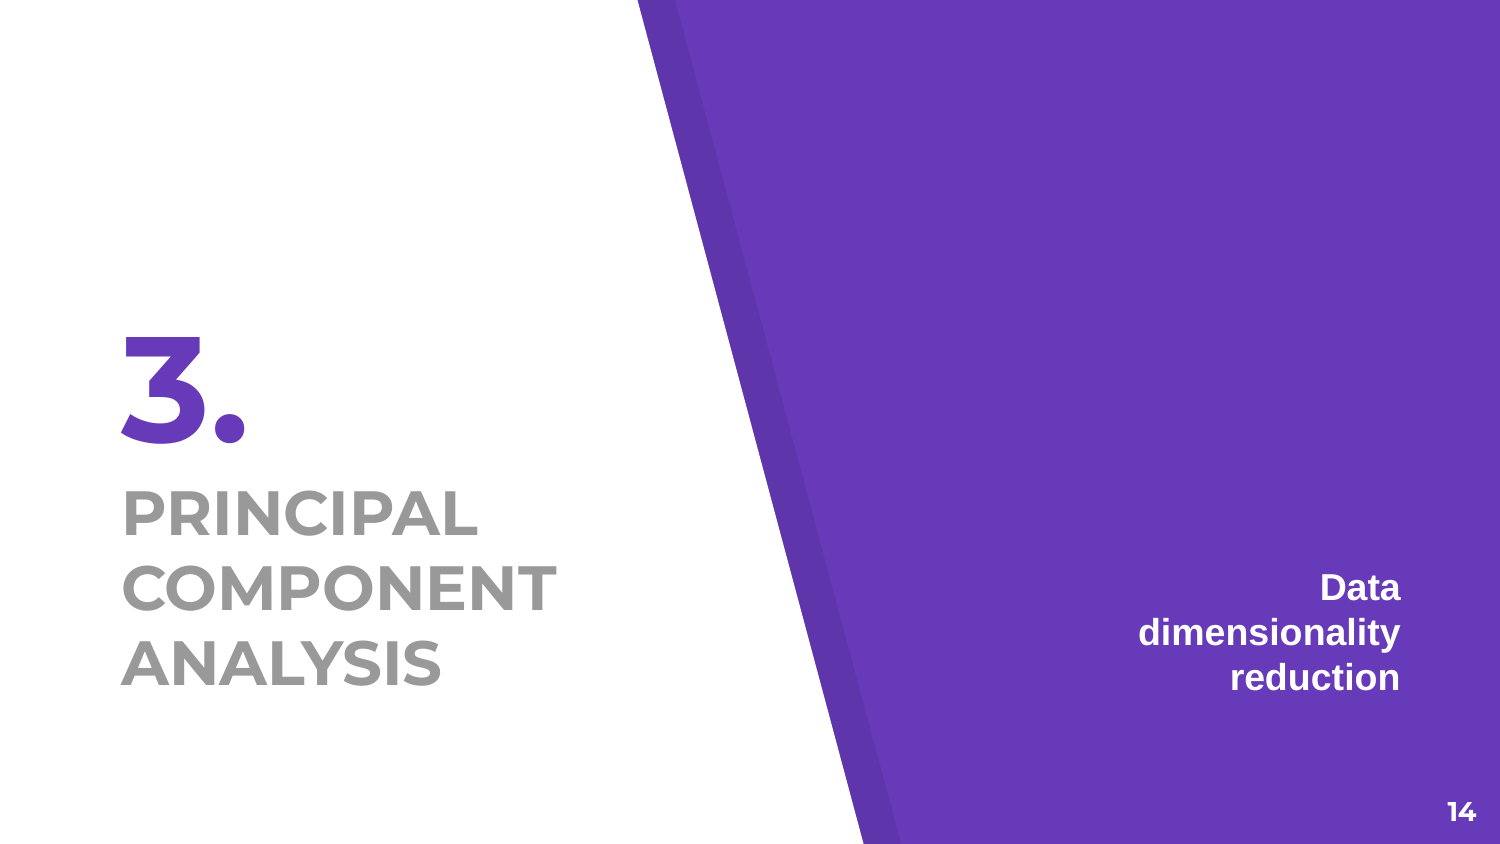

# 3.
PRINCIPAL COMPONENT ANALYSIS
Data dimensionality reduction
14